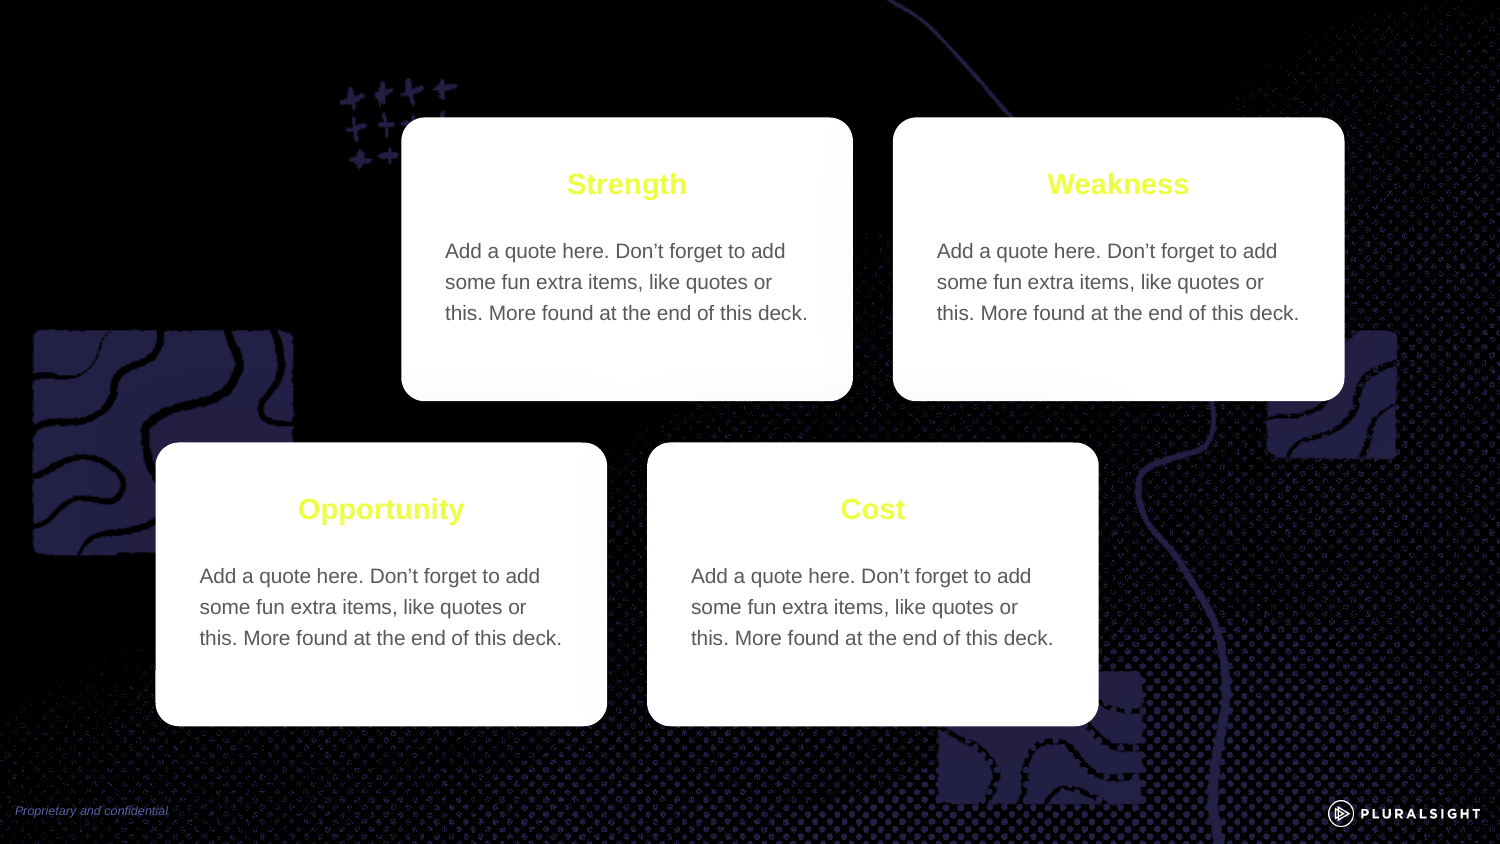

Strength

Weakness

Add a quote here. Don’t forget to add some fun extra items, like quotes or this. More found at the end of this deck.
Add a quote here. Don’t forget to add some fun extra items, like quotes or this. More found at the end of this deck.
Opportunity

Cost

Add a quote here. Don’t forget to add some fun extra items, like quotes or this. More found at the end of this deck.
Add a quote here. Don’t forget to add some fun extra items, like quotes or this. More found at the end of this deck.